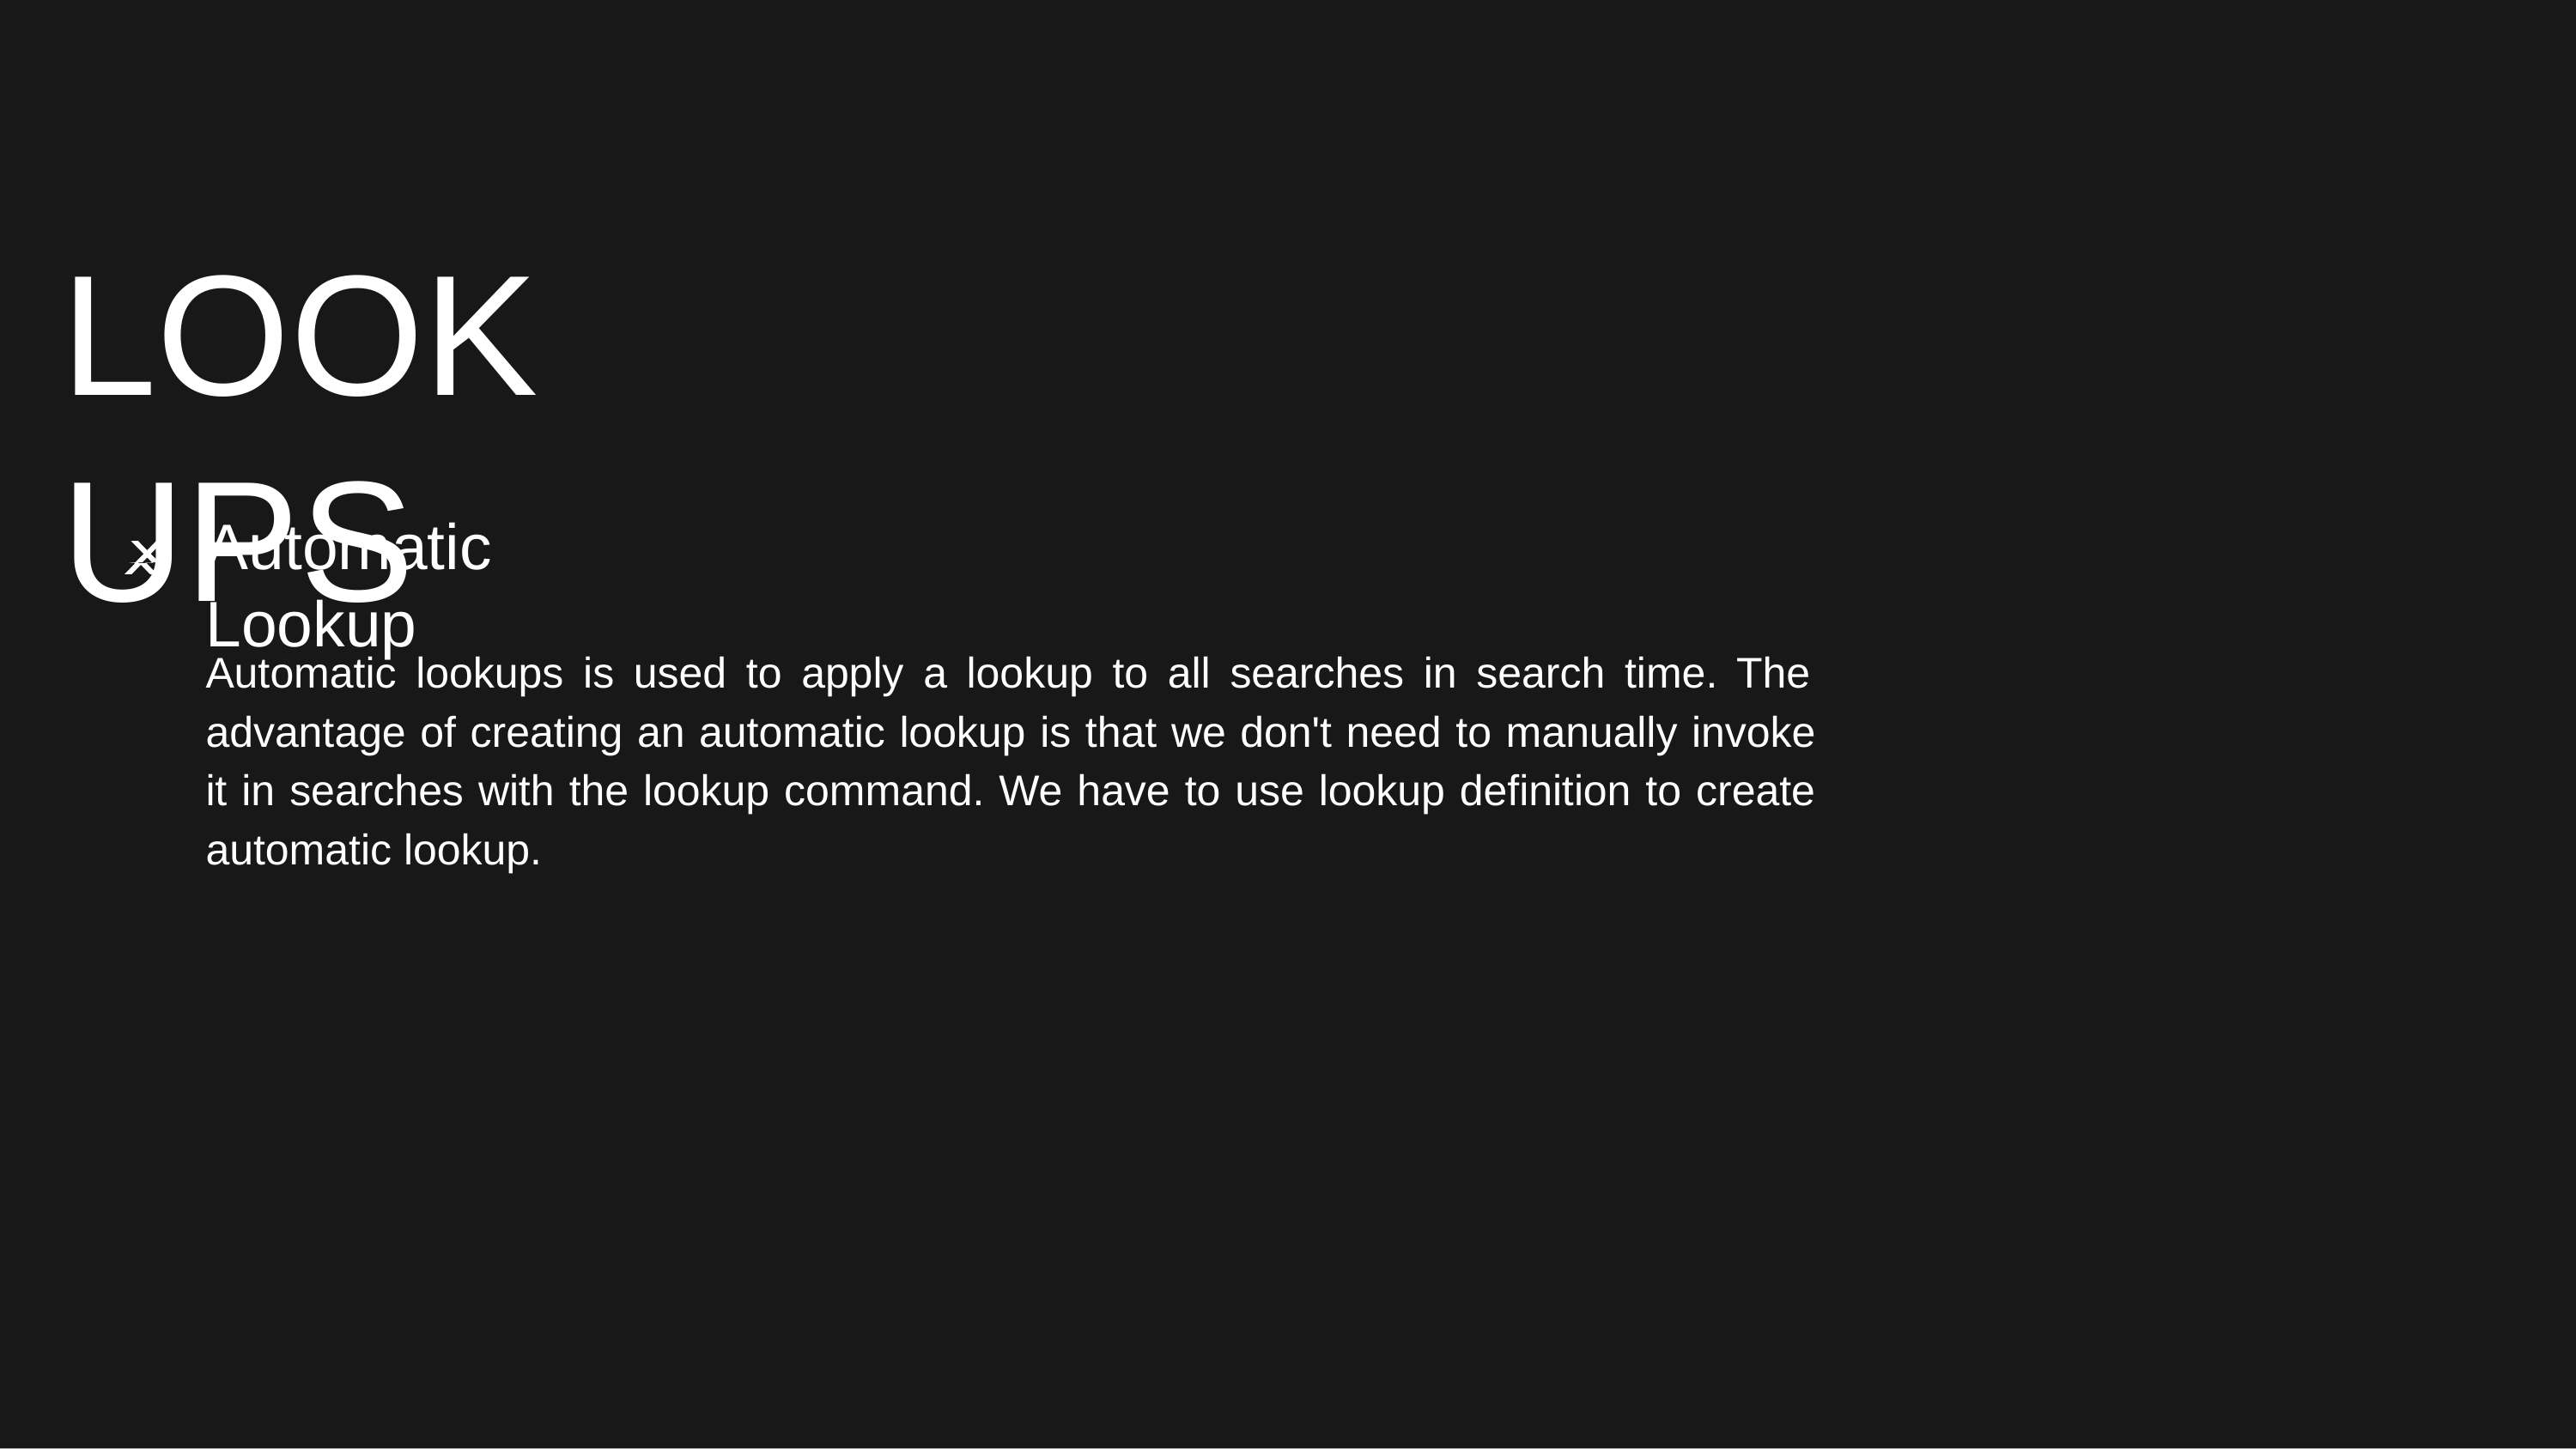

# LOOKUPS
Automatic Lookup

Automatic lookups is used to apply a lookup to all searches in search time. The  advantage of creating an automatic lookup is that we don't need to manually invoke  it in searches with the lookup command. We have to use lookup definition to create  automatic lookup.